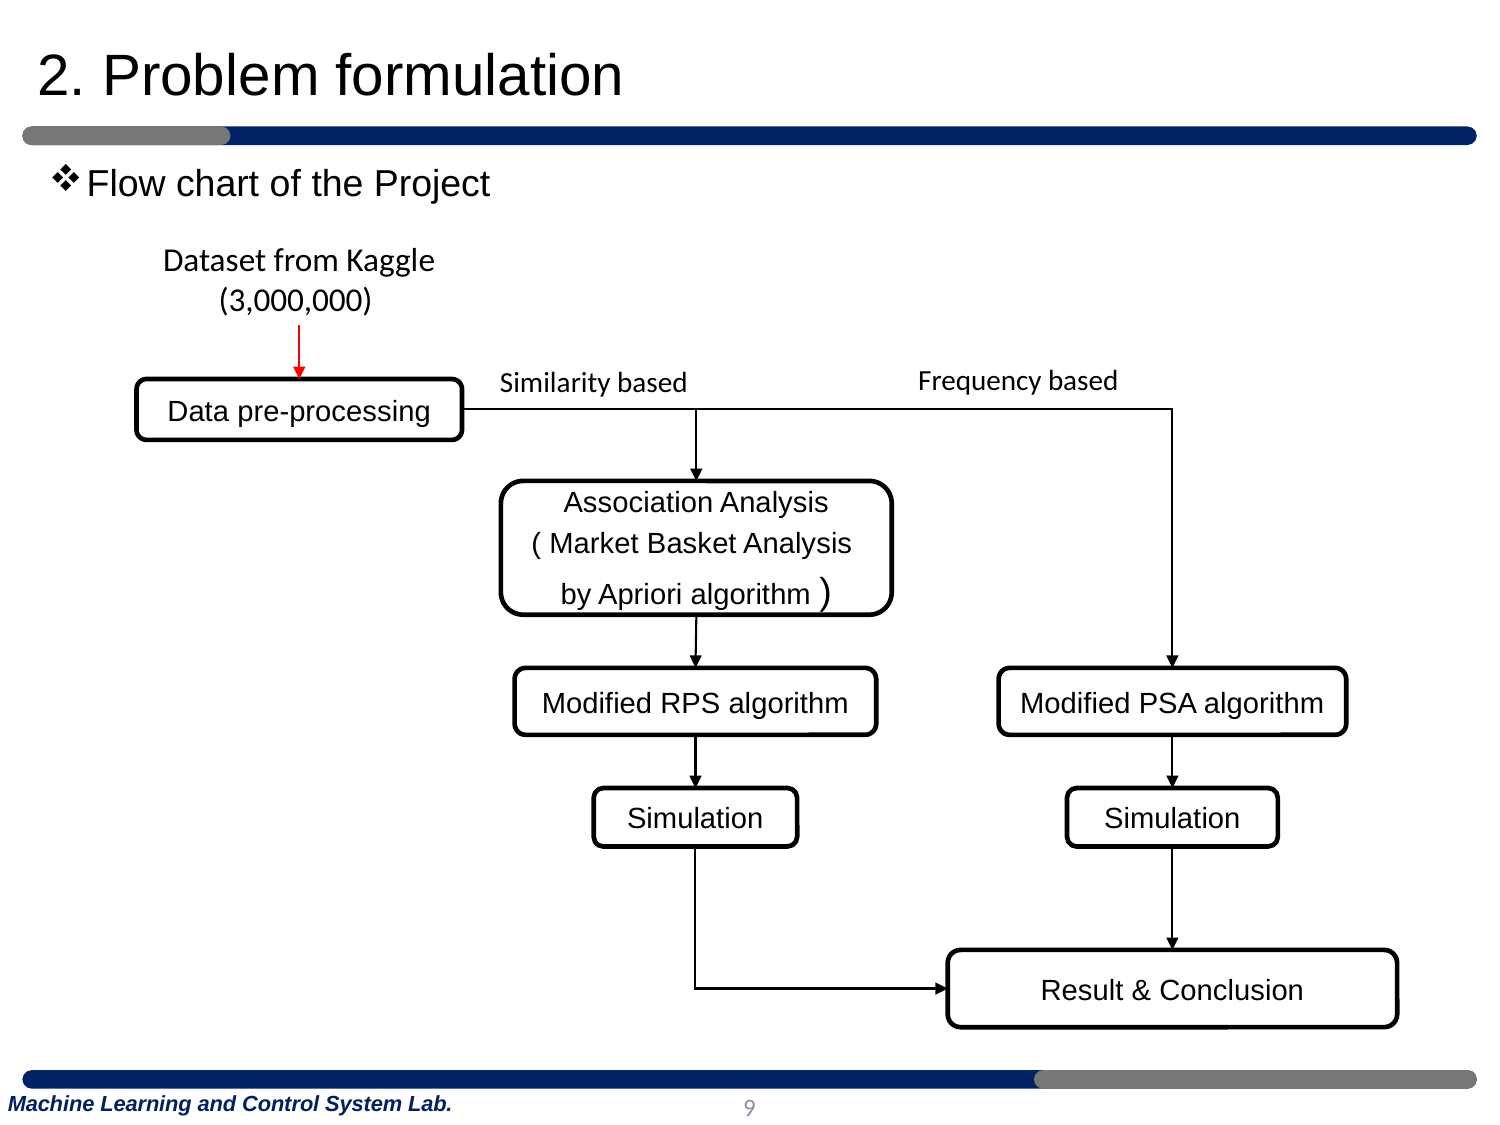

# 2. Problem formulation

Flow chart of the Project

Dataset from Kaggle
(3,000,000)
Frequency based
Similarity based
Data pre-processing
Association Analysis
( Market Basket Analysis
by Apriori algorithm )
Modified RPS algorithm
Simulation
Modified PSA algorithm
Simulation
Result & Conclusion
9